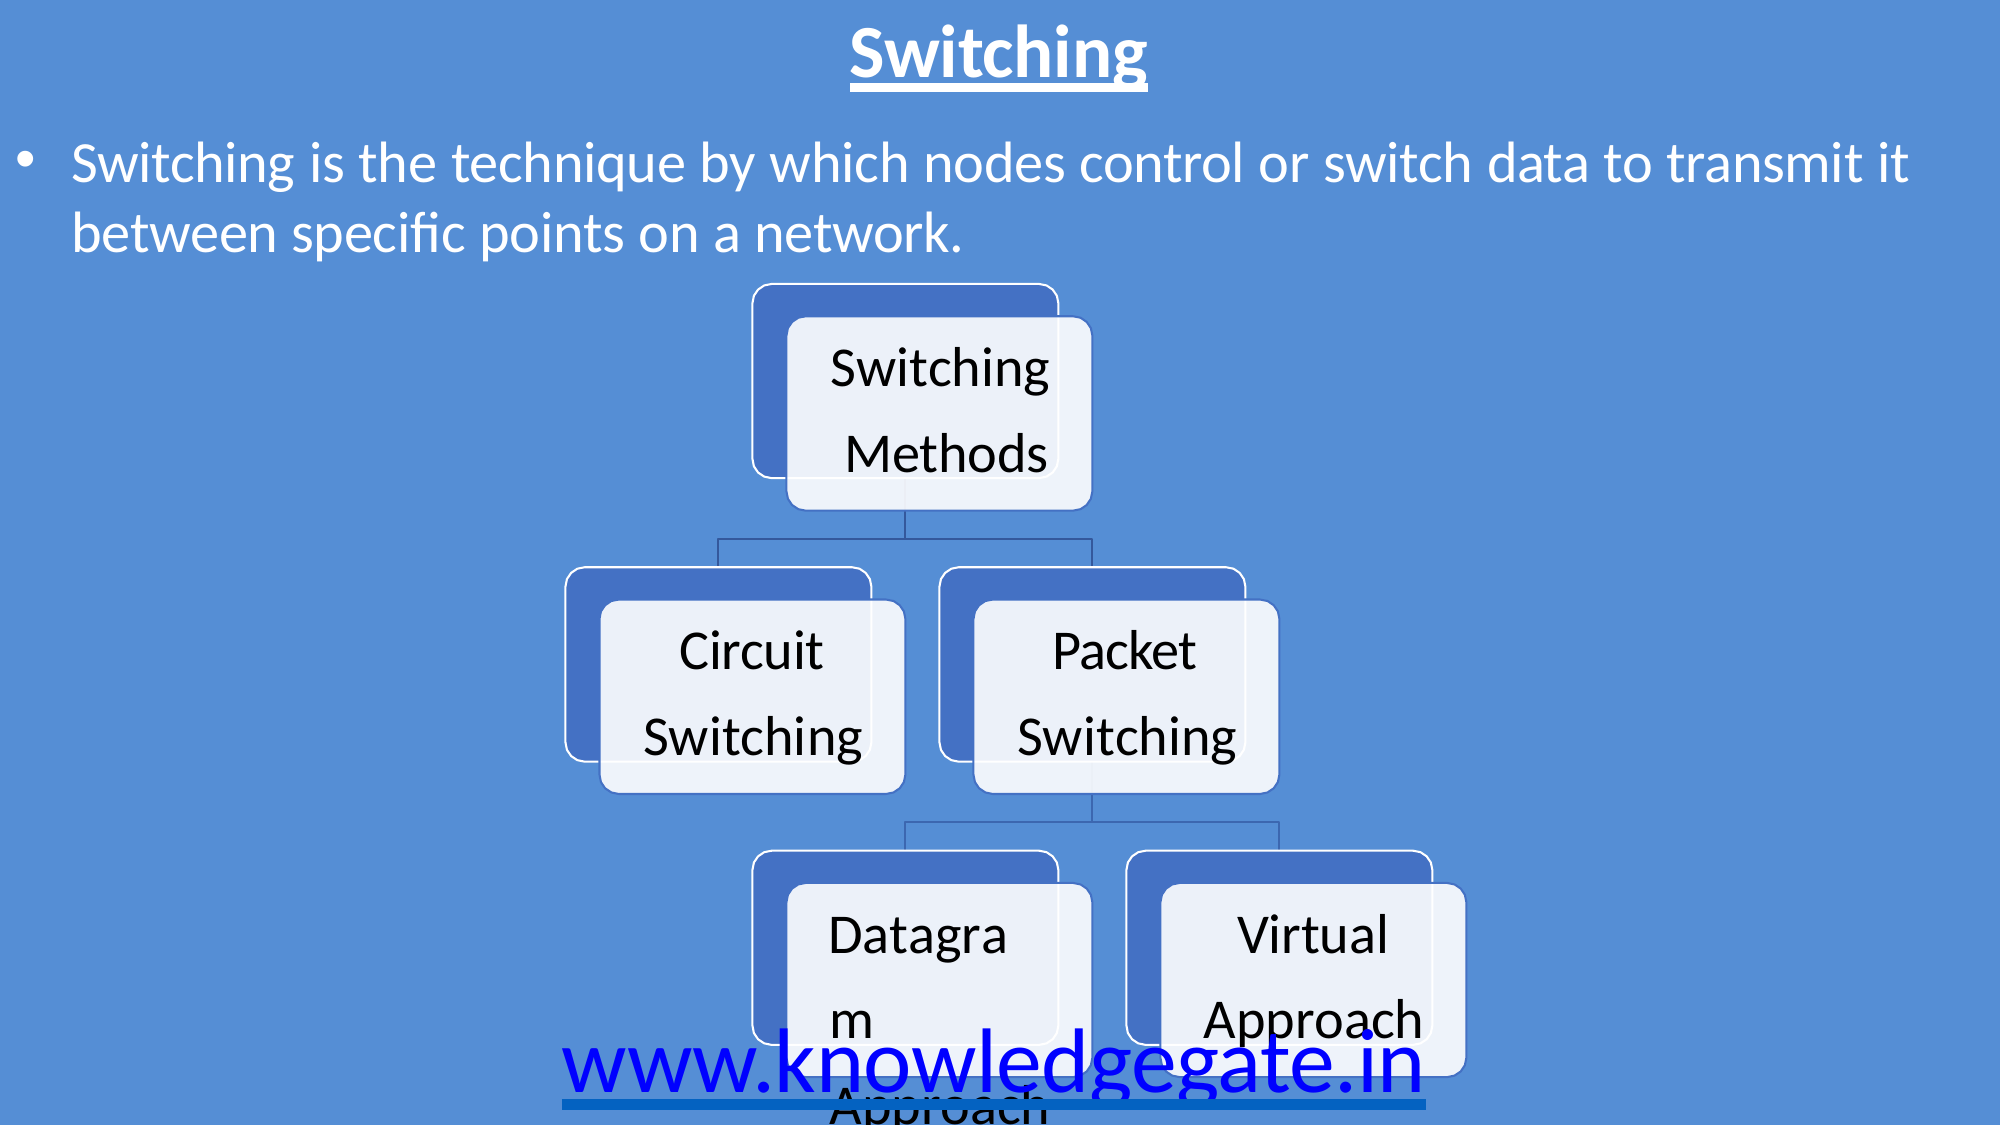

# Switching
Switching is the technique by which nodes control or switch data to transmit it  between specific points on a network.
Switching  Methods

Circuit  Switching
Packet  Switching

Datagram  Approach
Virtual  Approach
www.knowledgegate.in